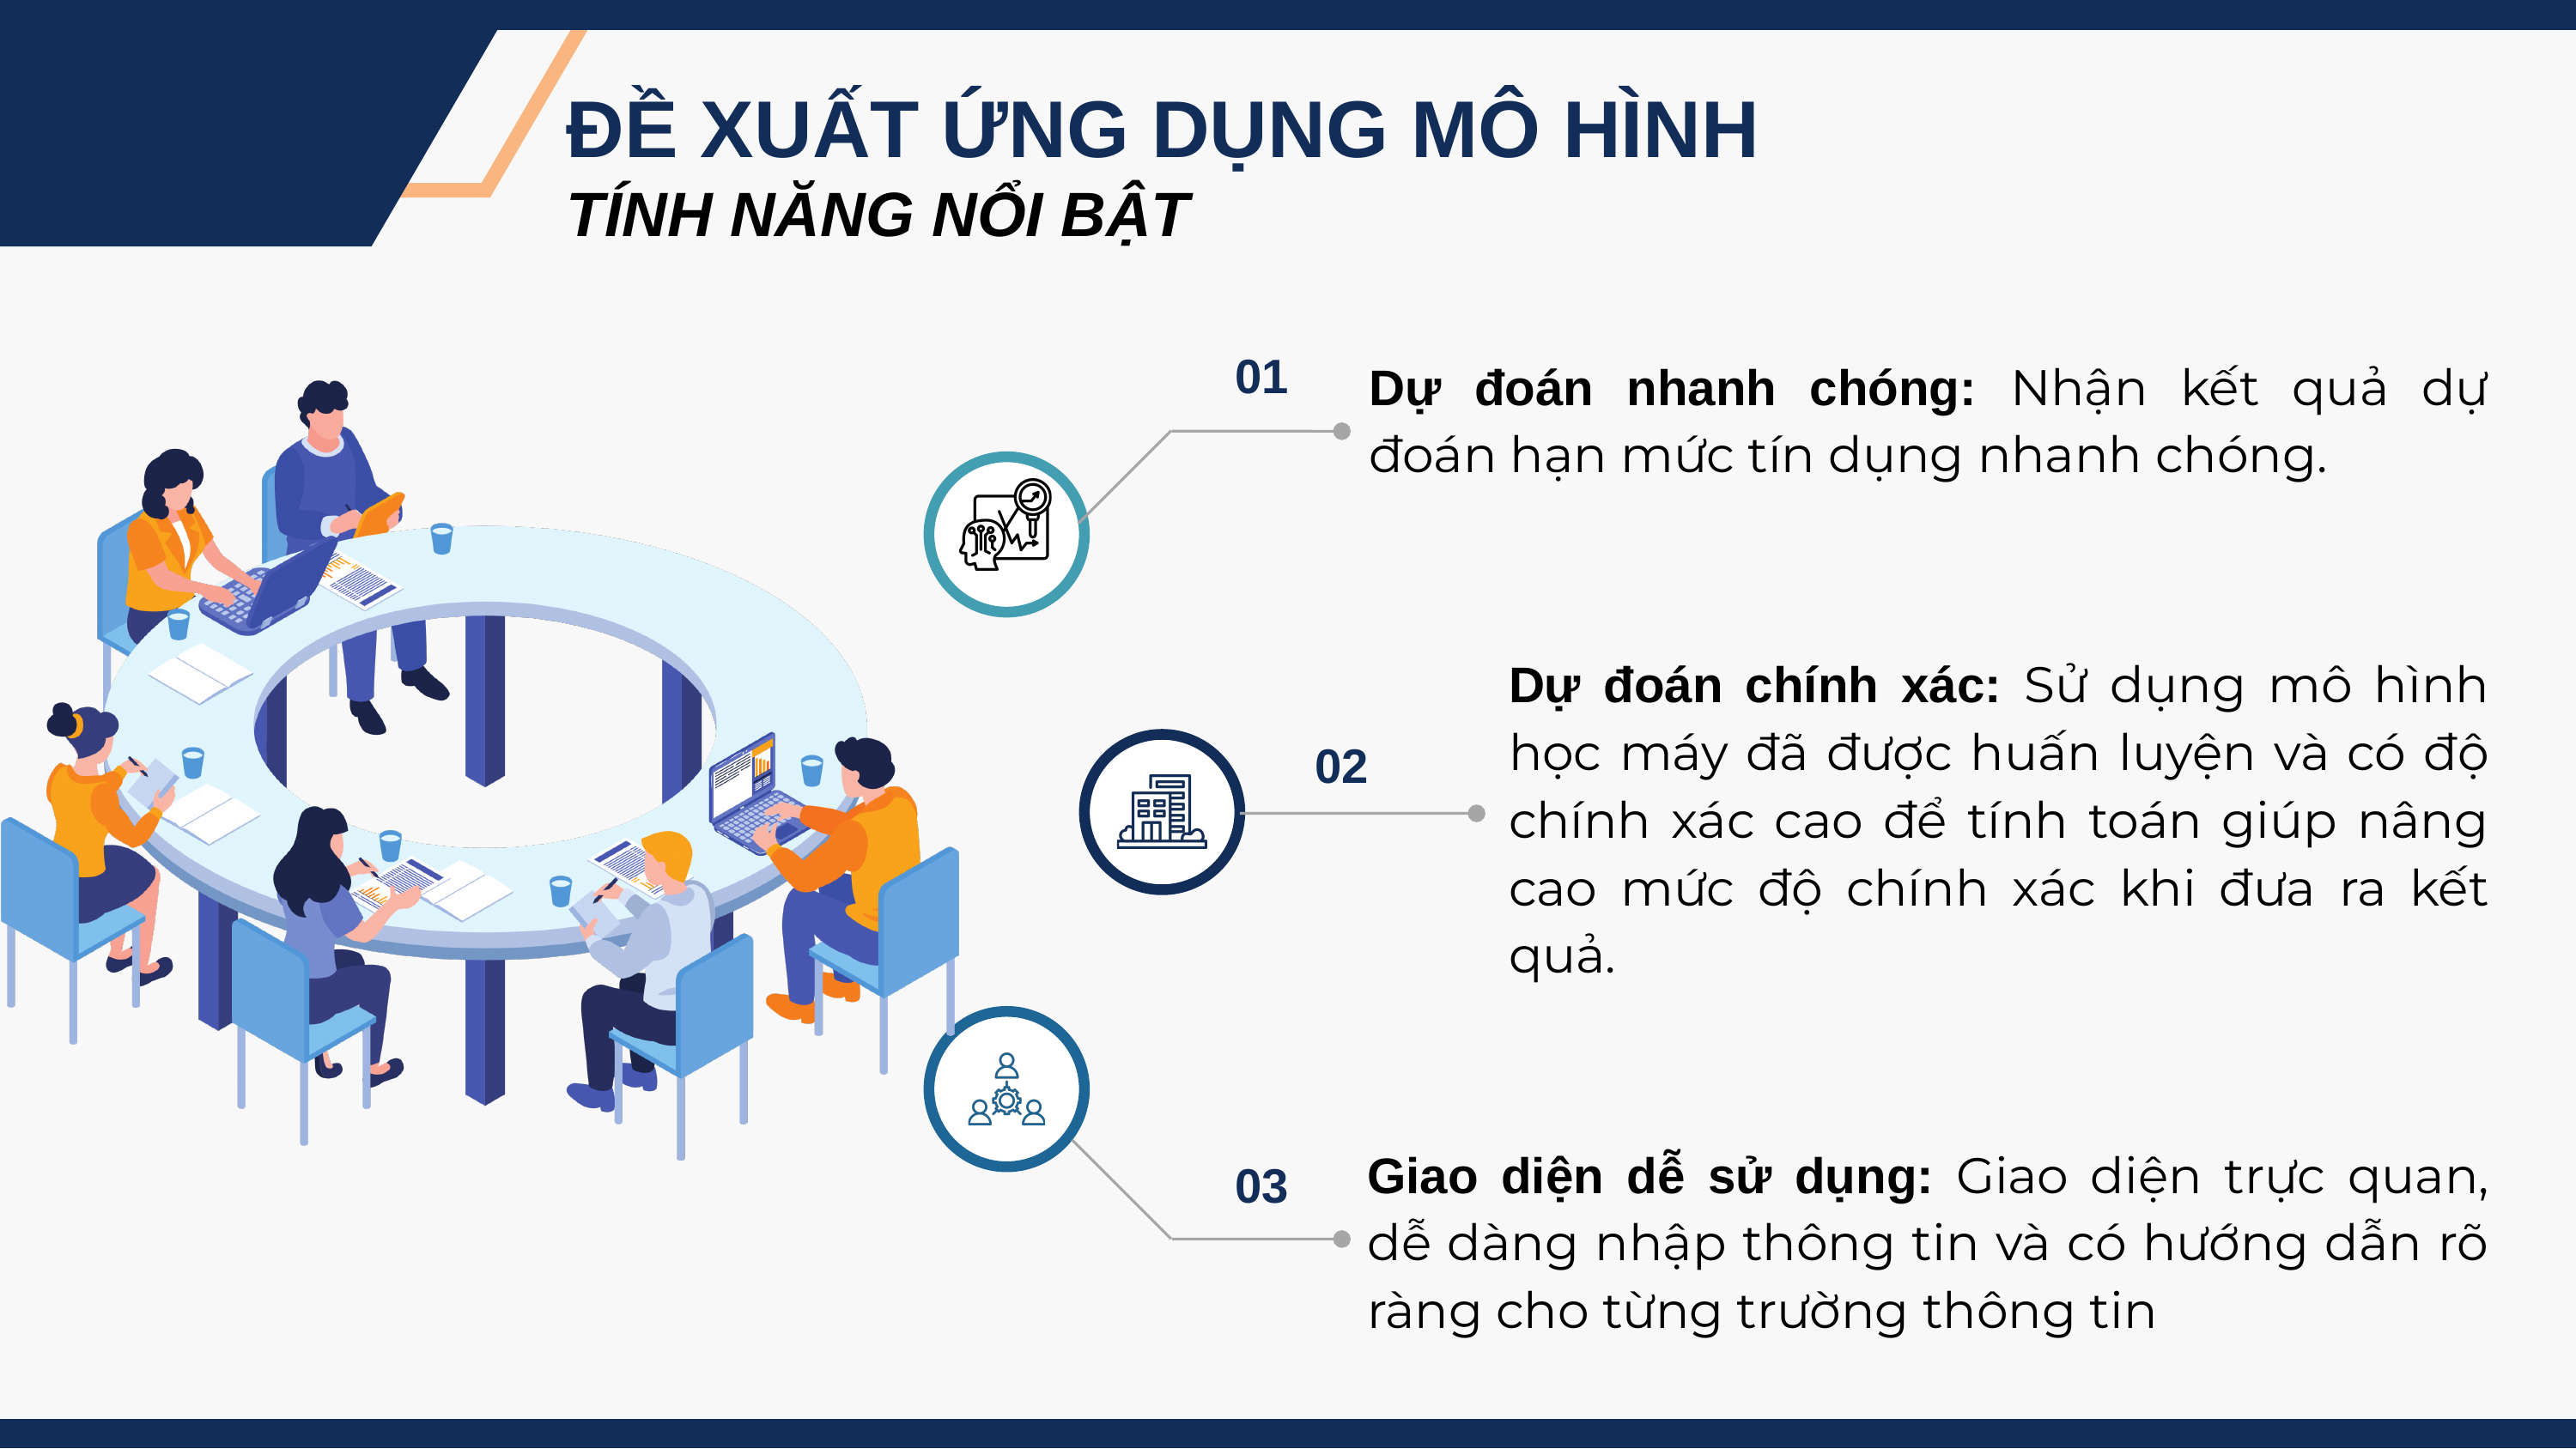

ĐỀ XUẤT ỨNG DỤNG MÔ HÌNH
TÍNH NĂNG NỔI BẬT
01
Dự đoán nhanh chóng: Nhận kết quả dự đoán hạn mức tín dụng nhanh chóng.

Dự đoán chính xác: Sử dụng mô hình học máy đã được huấn luyện và có độ chính xác cao để tính toán giúp nâng cao mức độ chính xác khi đưa ra kết quả.
02

Giao diện dễ sử dụng: Giao diện trực quan, dễ dàng nhập thông tin và có hướng dẫn rõ ràng cho từng trường thông tin

03